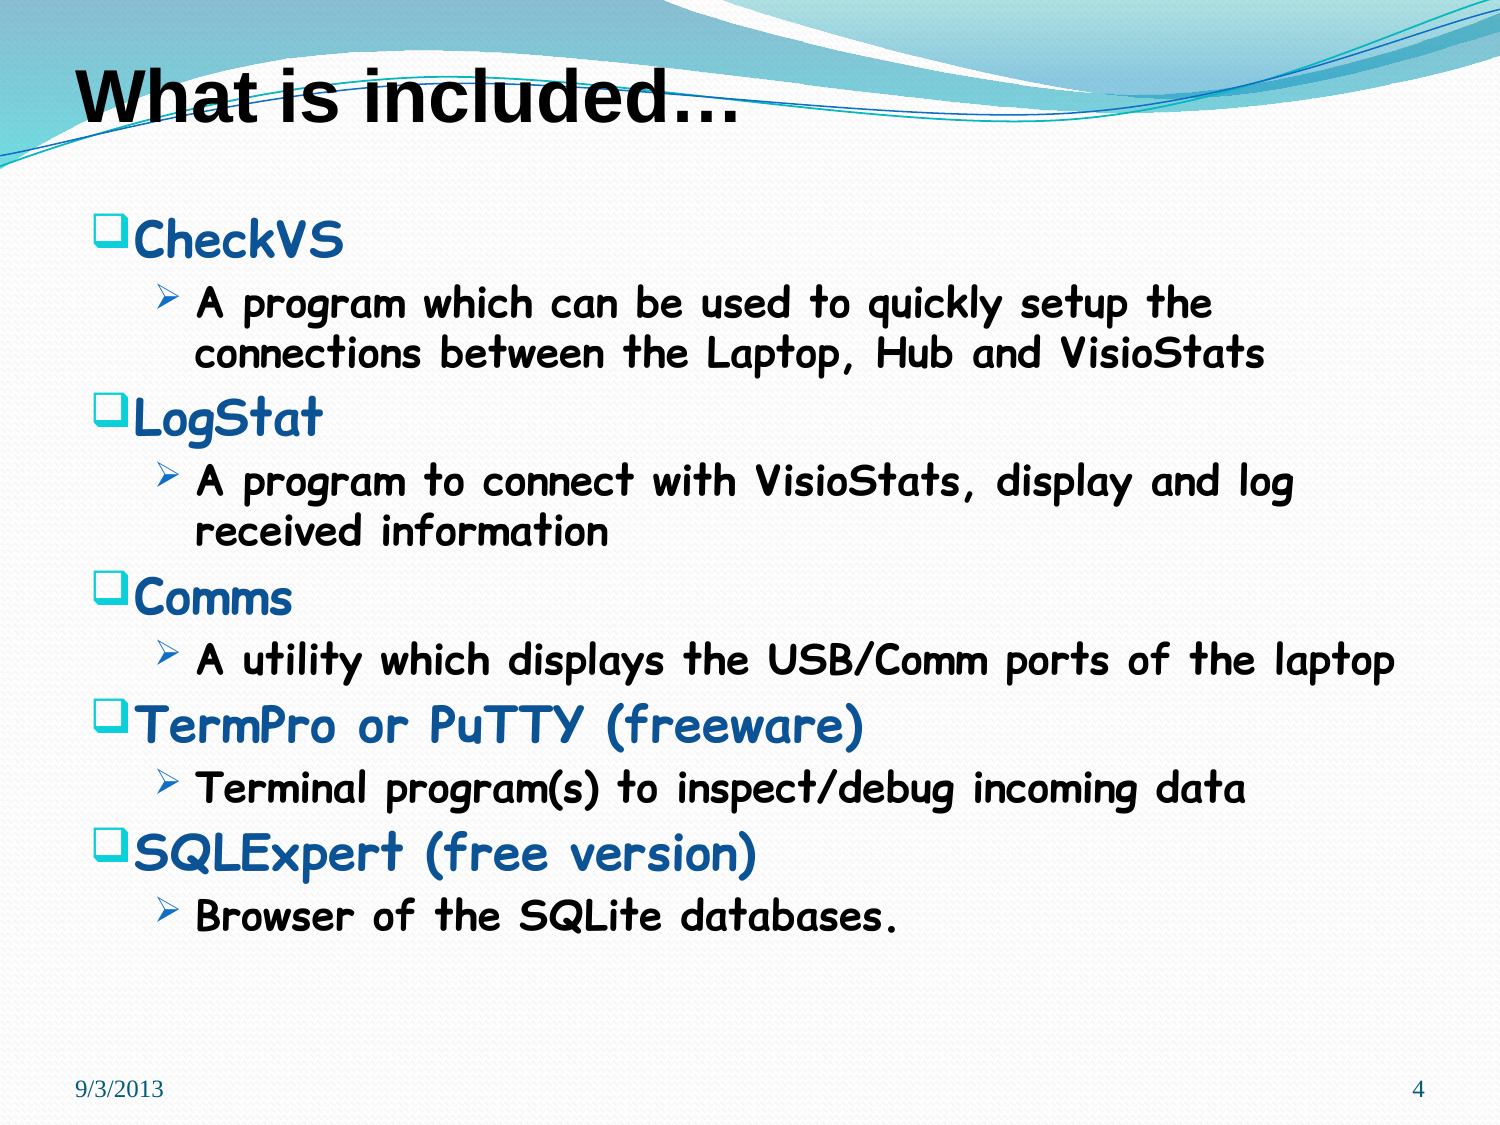

# What is included…
CheckVS
A program which can be used to quickly setup the connections between the Laptop, Hub and VisioStats
LogStat
A program to connect with VisioStats, display and log received information
Comms
A utility which displays the USB/Comm ports of the laptop
TermPro or PuTTY (freeware)
Terminal program(s) to inspect/debug incoming data
SQLExpert (free version)
Browser of the SQLite databases.
9/3/2013
4